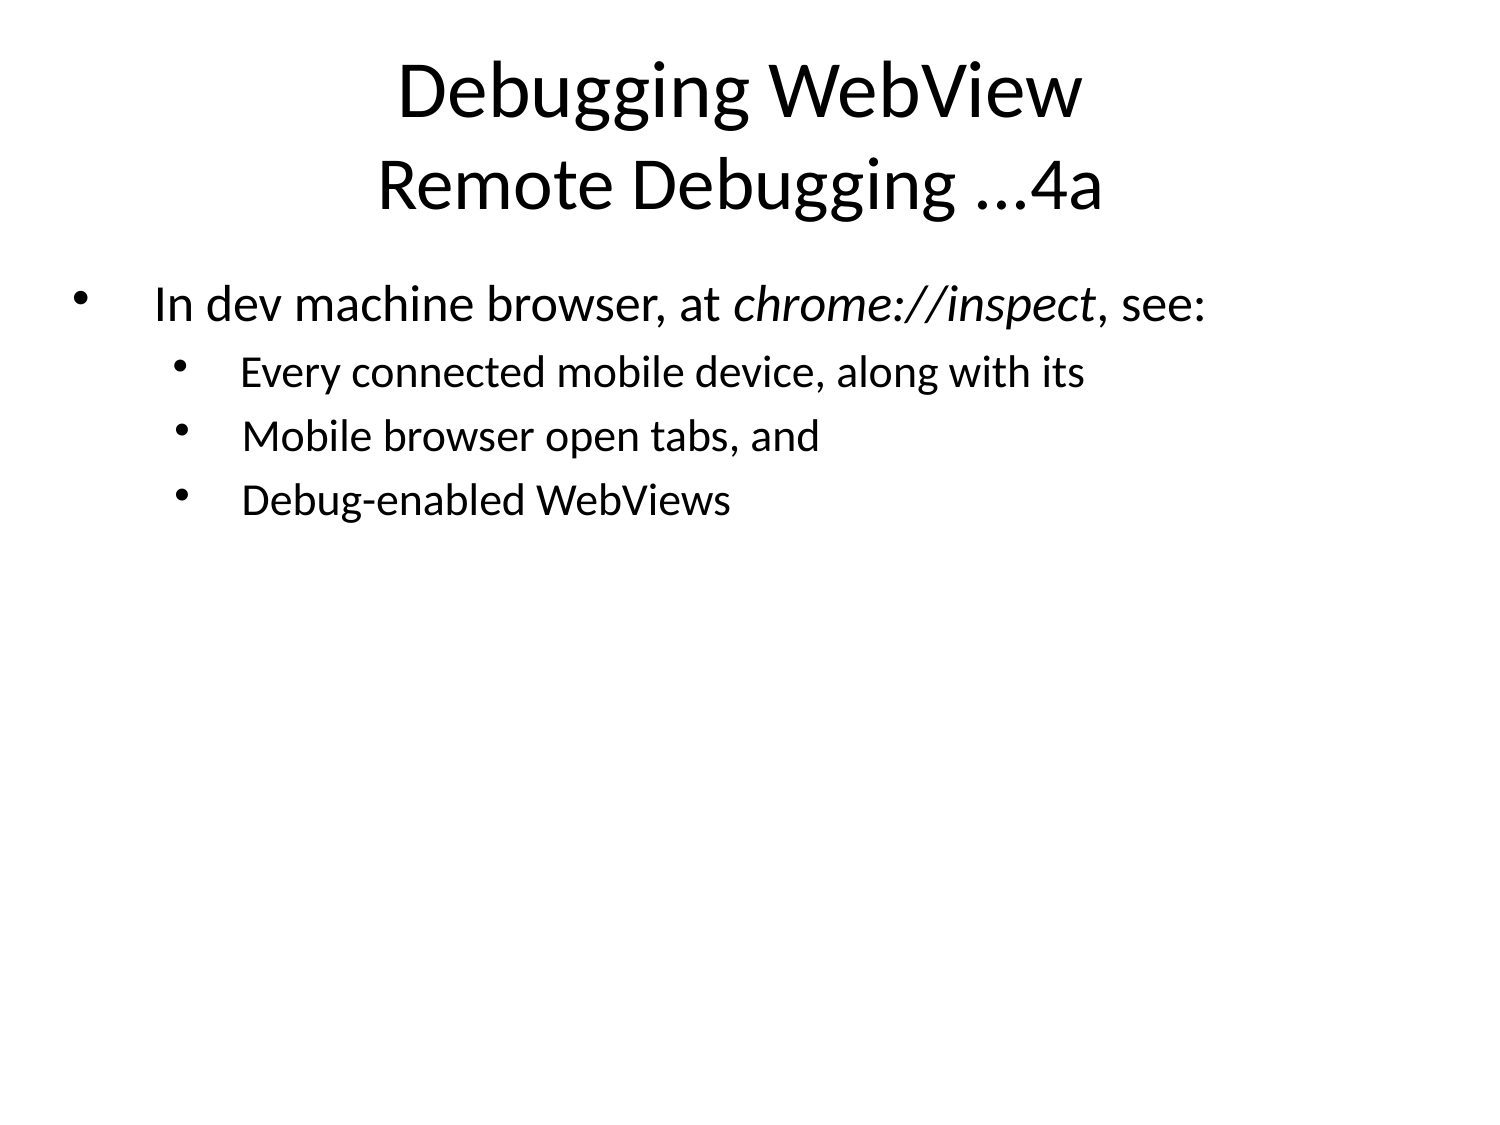

# Debugging WebView Remote Debugging ...4a
In dev machine browser, at chrome://inspect, see:
Every connected mobile device, along with its
Mobile browser open tabs, and
Debug-enabled WebViews